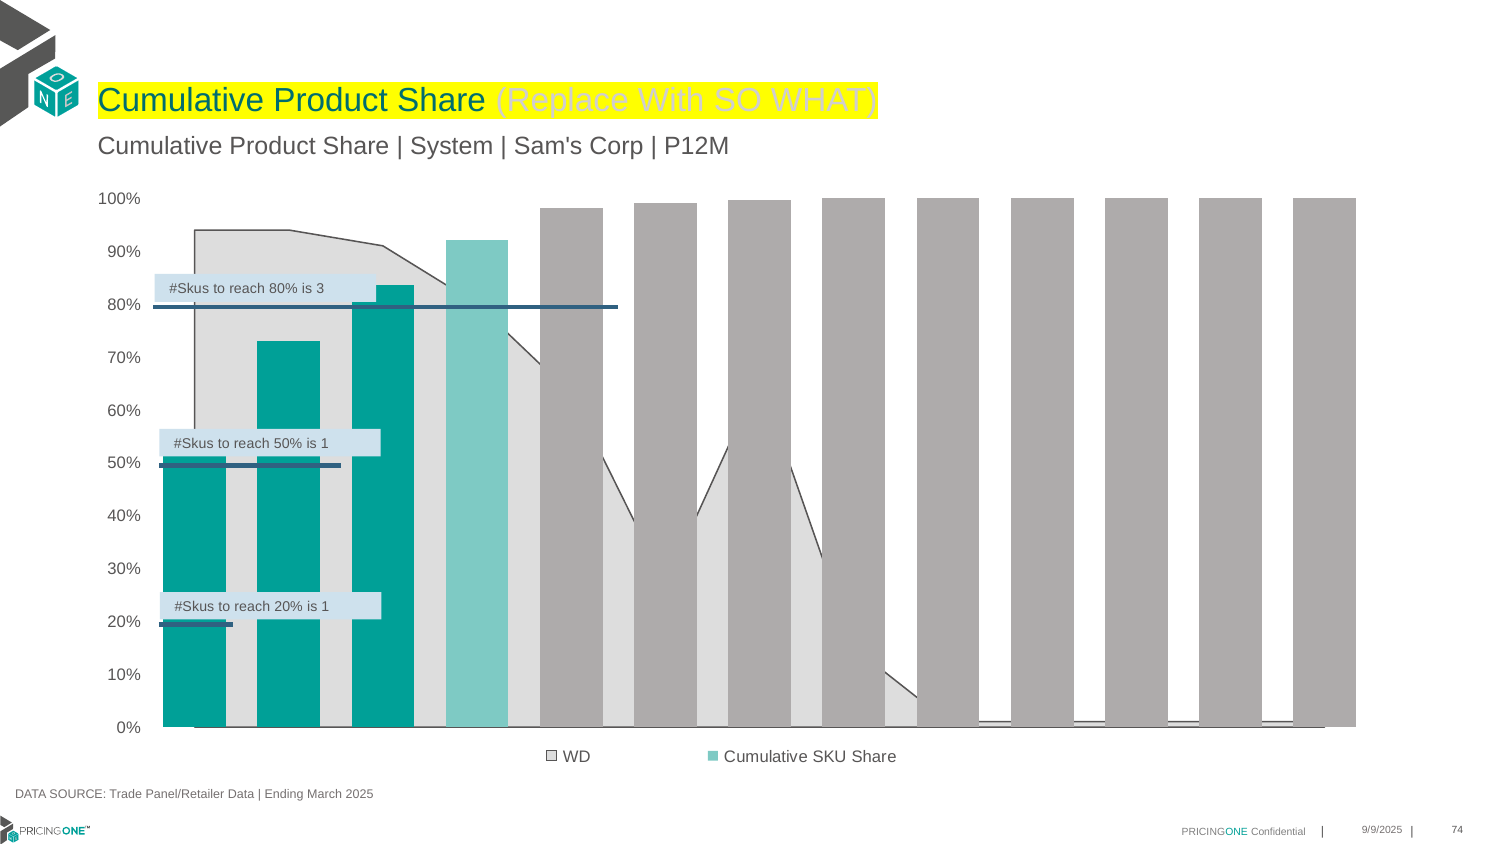

# Cumulative Product Share (Replace With SO WHAT)
Cumulative Product Share | System | Sam's Corp | P12M

### Chart

| Category | WD | Cumulative SKU Share |
|---|---|---|
| Gillette | 0.94 | 0.5197093055146986 |
| Gillette | 0.94 | 0.731052419012959 |
| Gillette | 0.91 | 0.8357484711741713 |
| Gillette | 0.8 | 0.920387325242705 |
| Gillette | 0.63 | 0.9813653831431831 |
| Gillette | 0.27 | 0.9909275087474527 |
| Gillette | 0.66 | 0.997346710136838 |
| Gillette | 0.15 | 0.9999238945230473 |
| Gillette | 0.01 | 0.9999924418356222 |
| Cremo | 0.01 | 0.9999969168676003 |
| Comfort 3 | 0.01 | 0.9999988176336914 |
| Gillette | 0.01 | 0.9999998353667164 |
| All Others | 0.01 | 0.9999999999999999 |
#Skus to reach 80% is 3
#Skus to reach 50% is 1
#Skus to reach 20% is 1
DATA SOURCE: Trade Panel/Retailer Data | Ending March 2025

9/9/2025
74